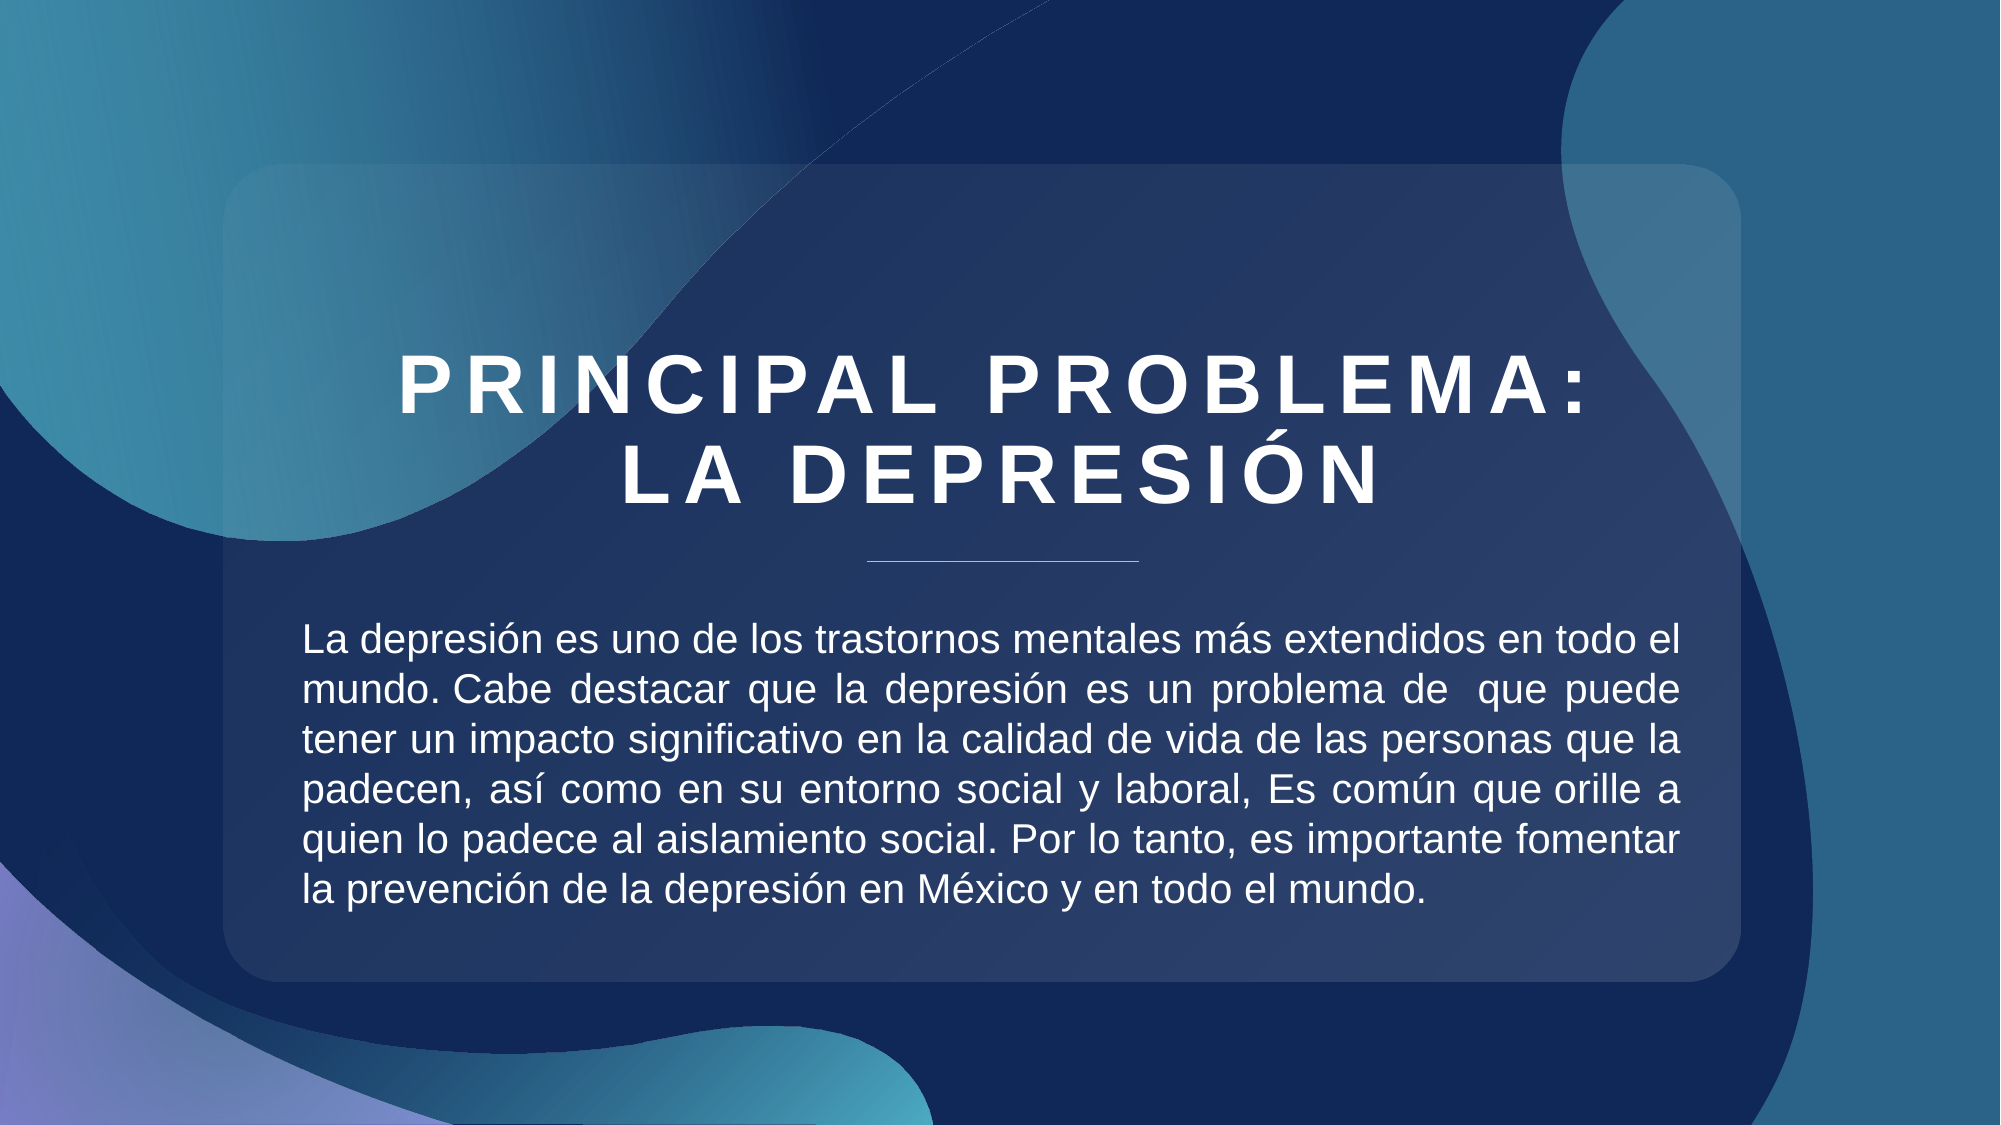

# PRINCIPAL PROBLEMA: LA DEPRESIÓN
La depresión es uno de los trastornos mentales más extendidos en todo el mundo. Cabe destacar que la depresión es un problema de  que puede tener un impacto significativo en la calidad de vida de las personas que la padecen, así como en su entorno social y laboral, Es común que orille a quien lo padece al aislamiento social. Por lo tanto, es importante fomentar la prevención de la depresión en México y en todo el mundo.